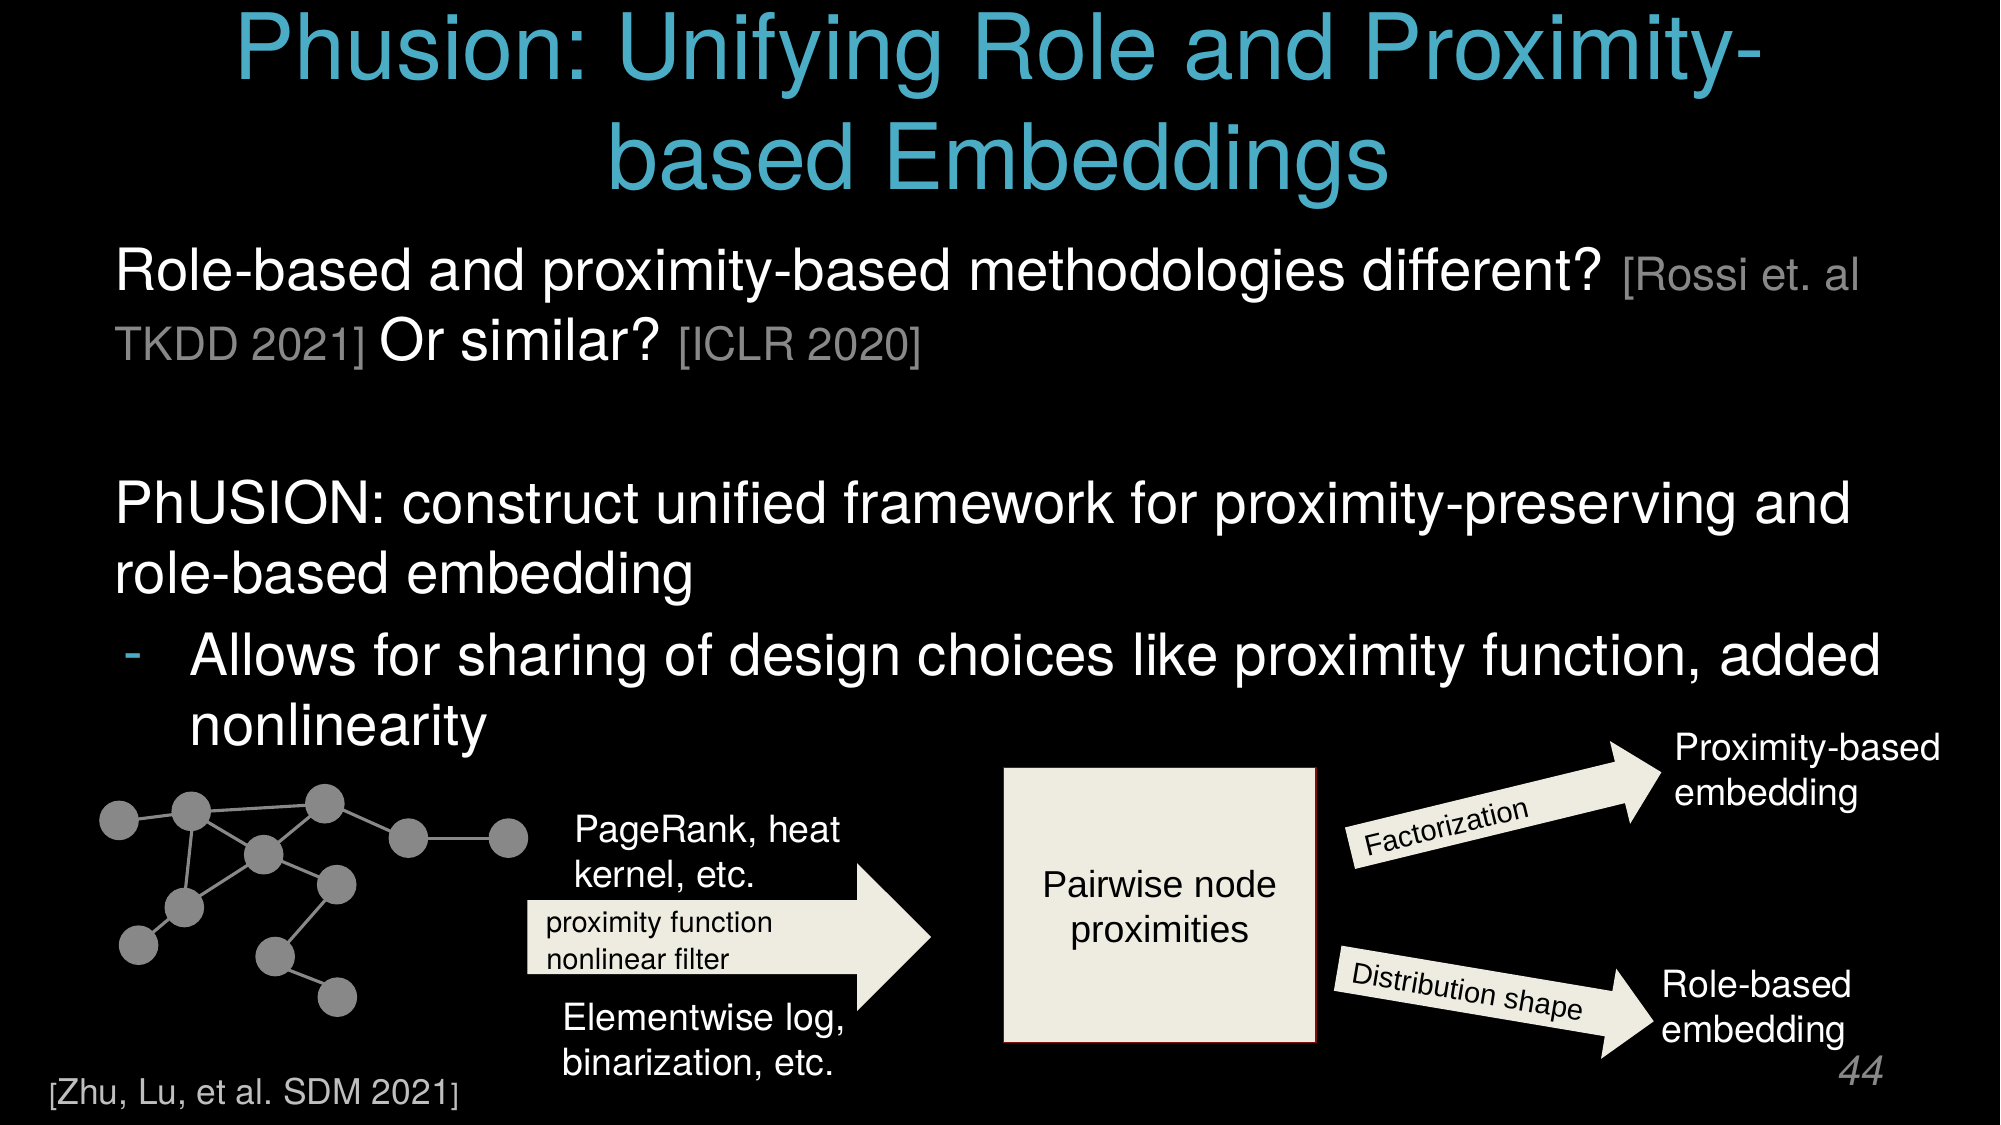

# Phusion: Unifying Role and Proximity-based Embeddings
Role-based and proximity-based methodologies different? [Rossi et. al TKDD 2021] Or similar? [ICLR 2020]

PhUSION: construct unified framework for proximity-preserving and role-based embedding
Allows for sharing of design choices like proximity function, added nonlinearity
Proximity-based embedding
Factorization
Role-based embedding
Distribution shape
Pairwise node proximities

PageRank, heat kernel, etc.
proximity function

nonlinear filter
Elementwise log, binarization, etc.
44
[Zhu, Lu, et al. SDM 2021]